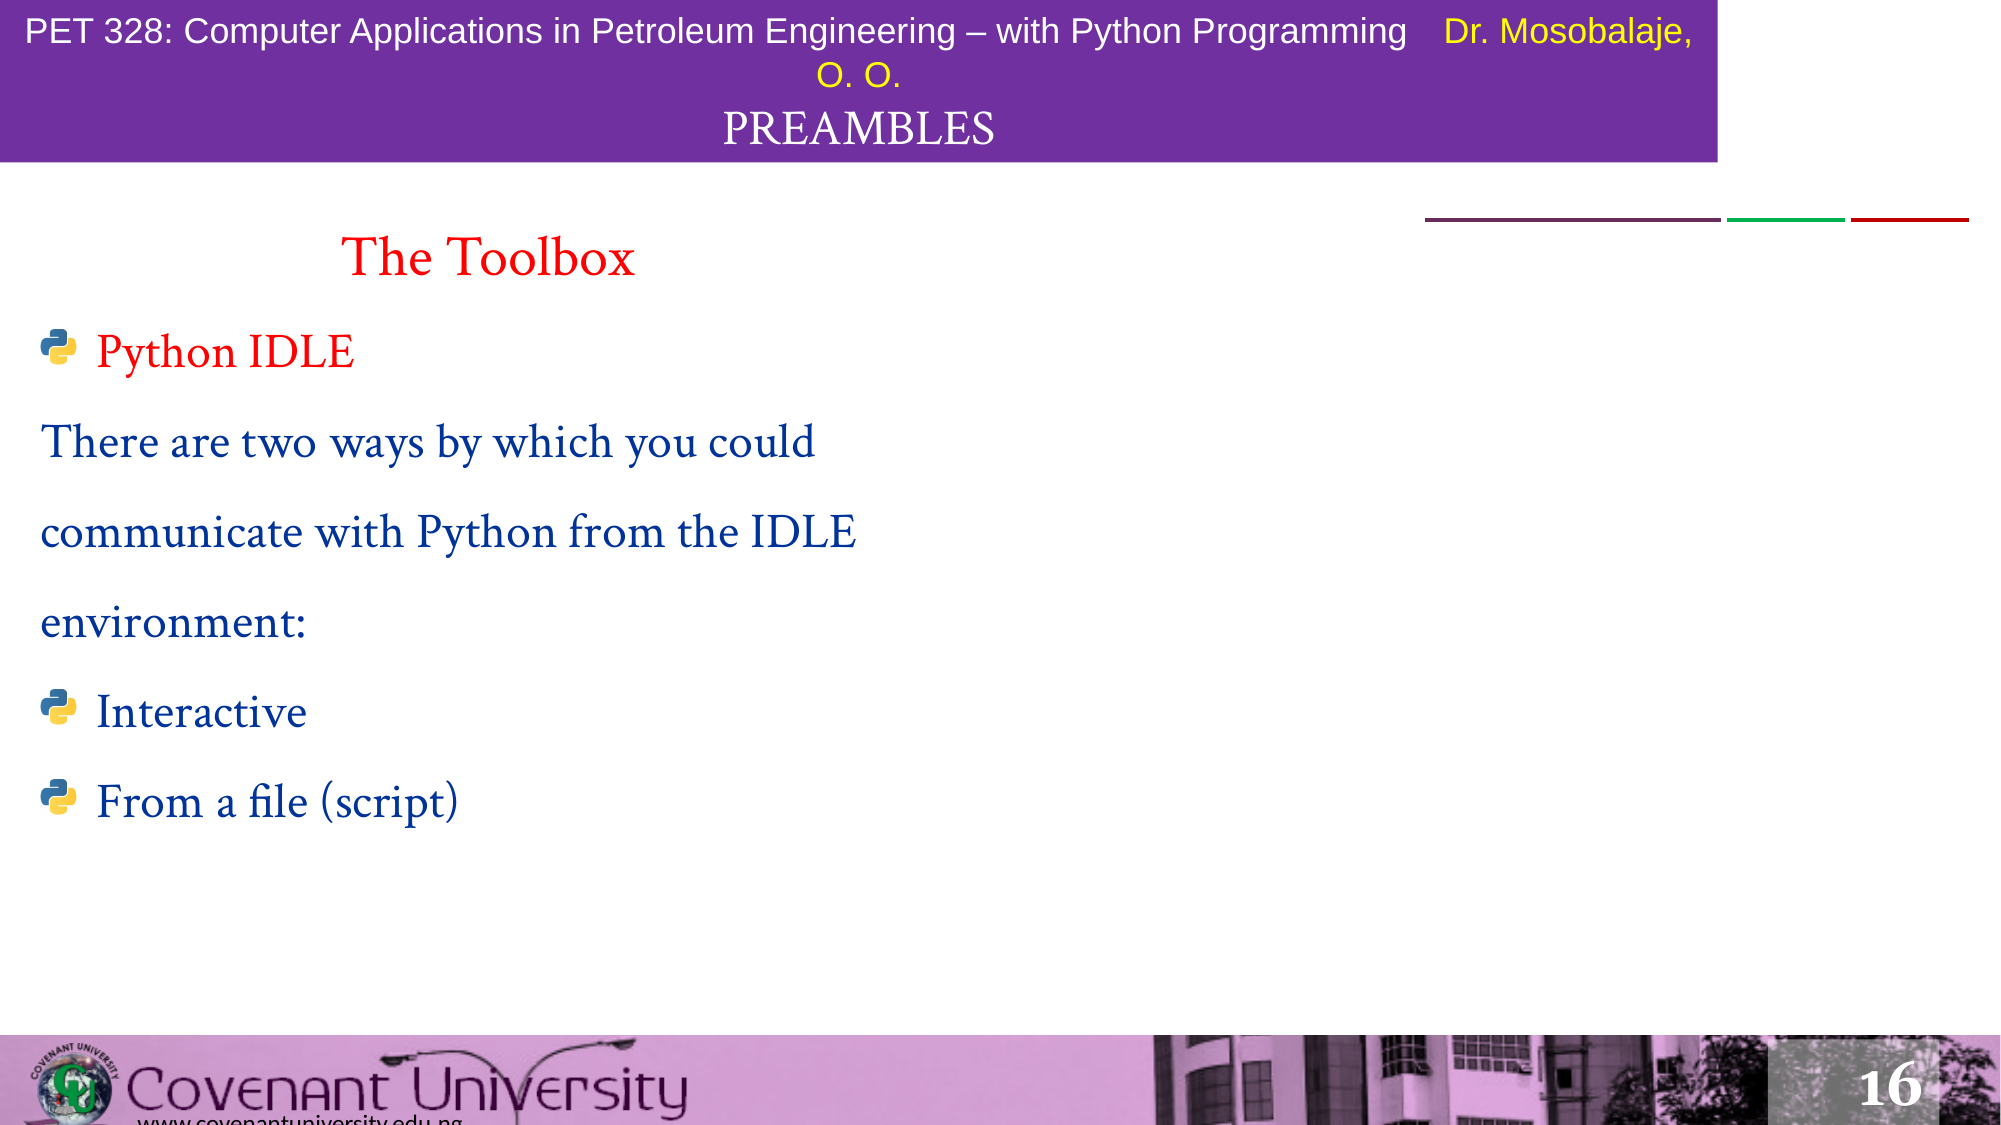

PET 328: Computer Applications in Petroleum Engineering – with Python Programming	Dr. Mosobalaje, O. O.
PREAMBLES

The Toolbox
Python IDLE
There are two ways by which you could communicate with Python from the IDLE environment:
Interactive
From a file (script)